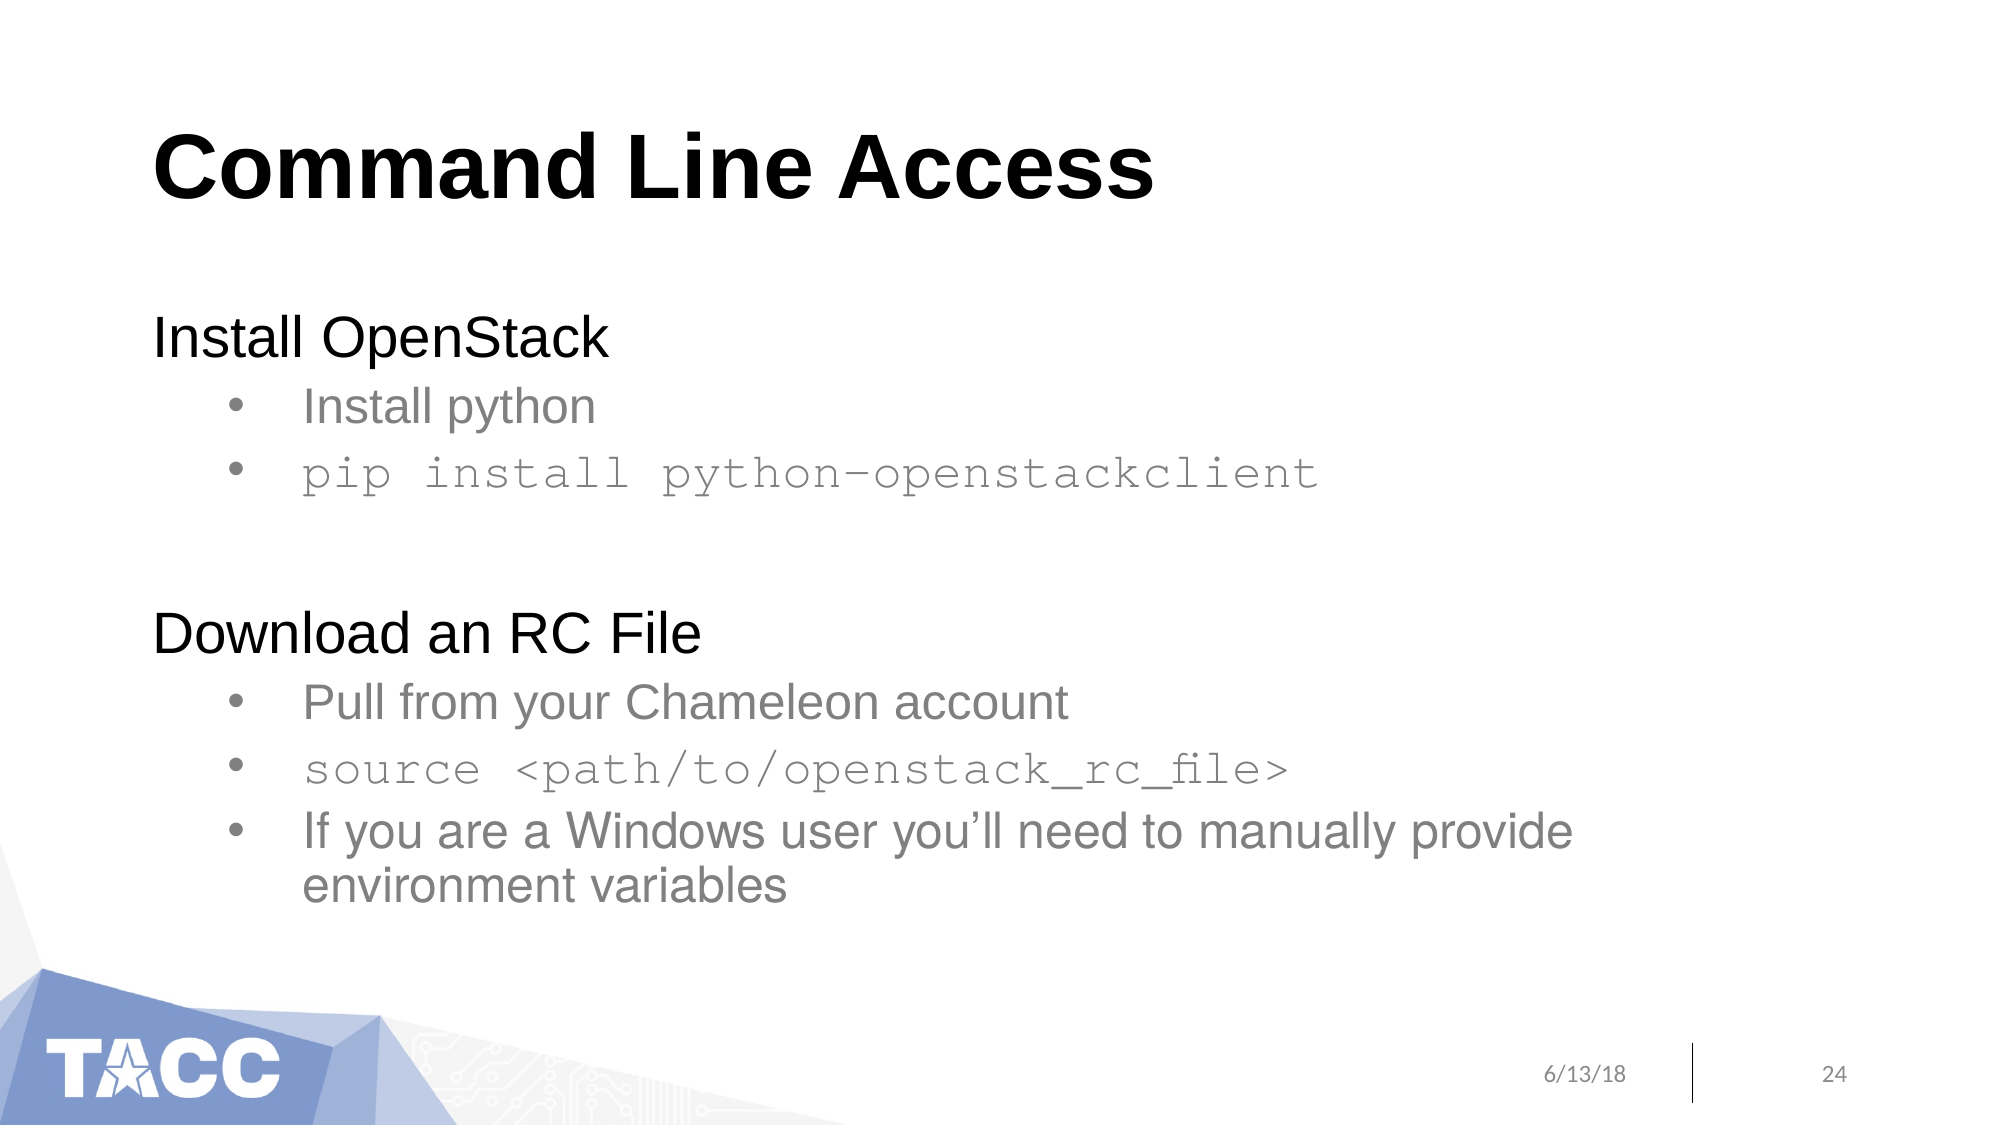

# Command Line Access
Install OpenStack
Install python
pip install python-openstackclient

Download an RC File
Pull from your Chameleon account
source <path/to/openstack_rc_file>
If you are a Windows user you’ll need to manually provide environment variables
6/13/18
24